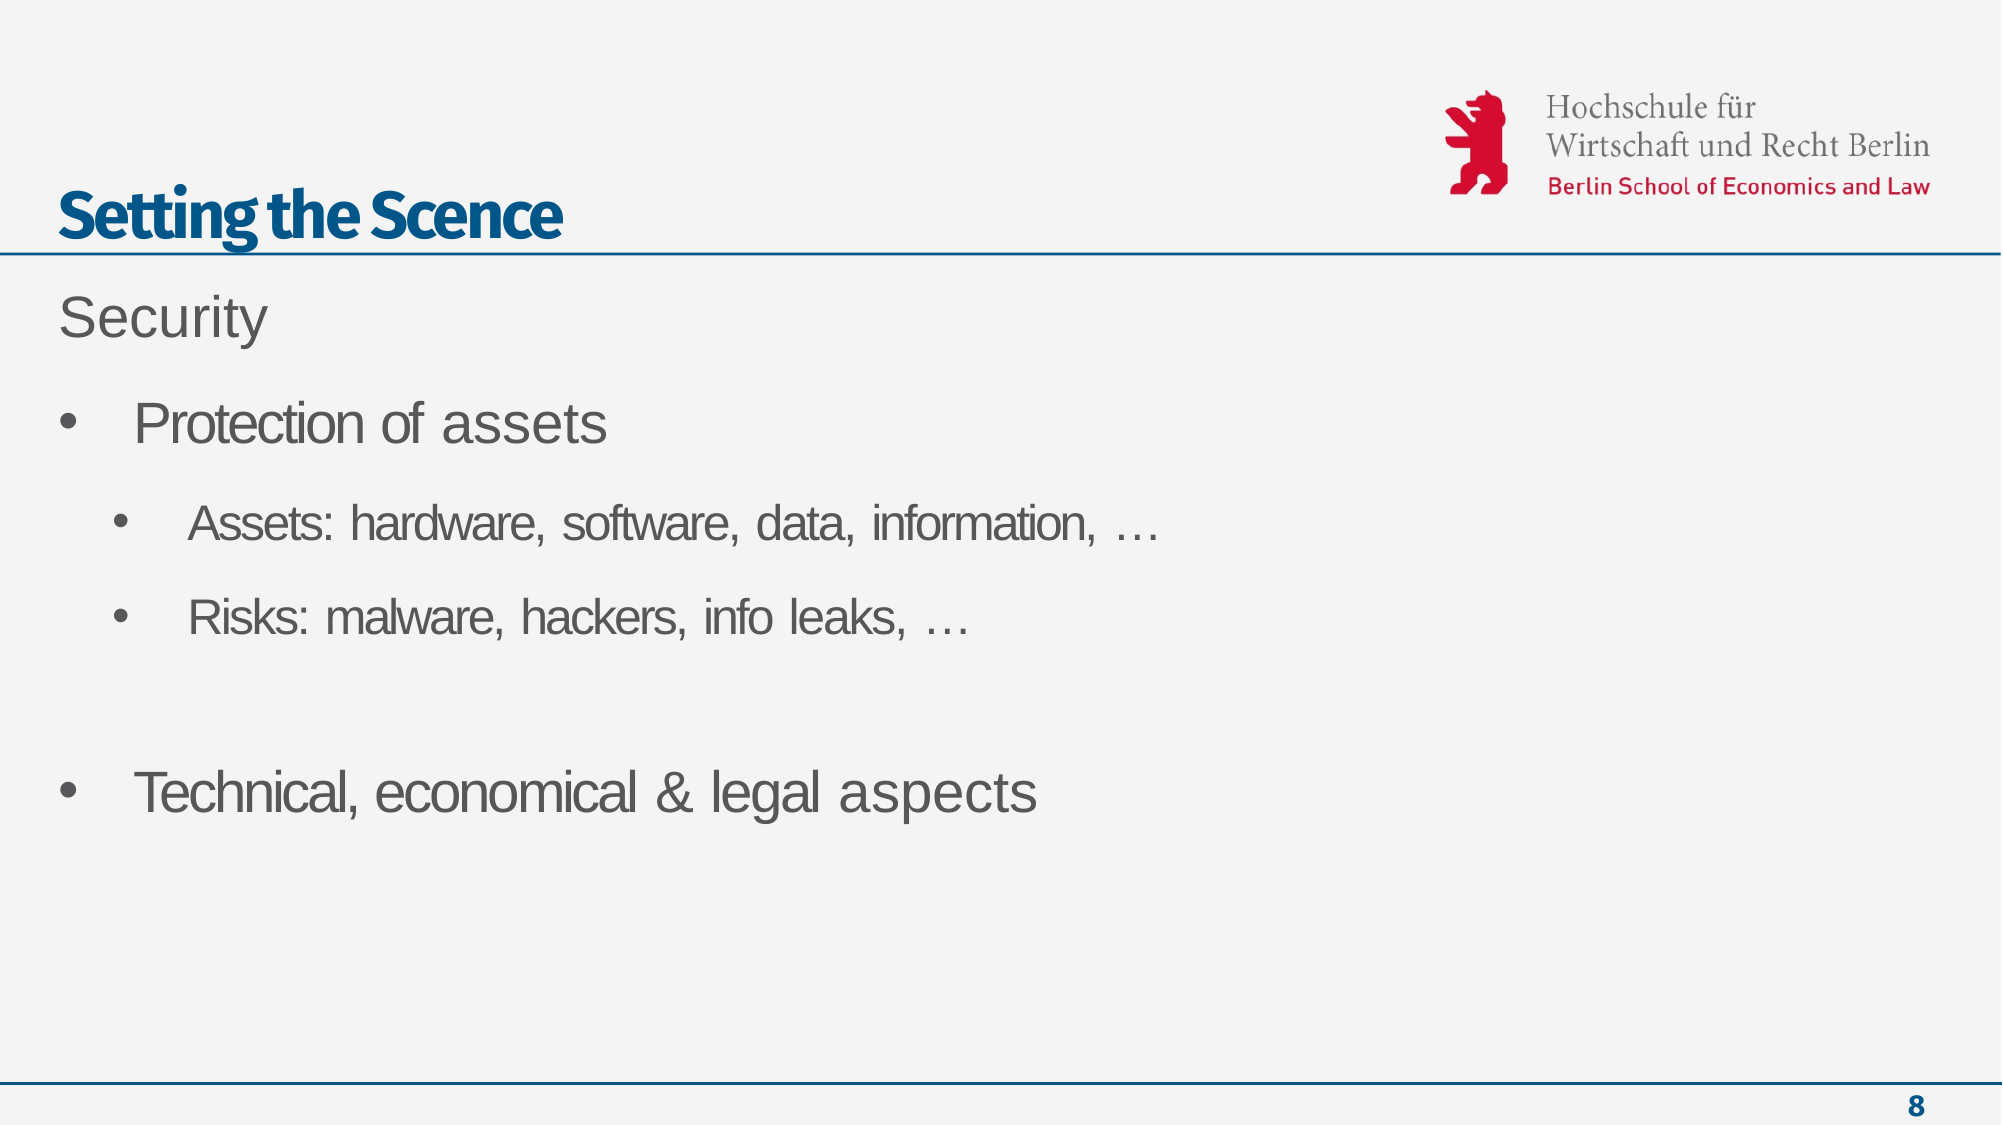

# Setting the Scence
Security
Protection of assets
Assets: hardware, software, data, information, …
Risks: malware, hackers, info leaks, …

Technical, economical & legal aspects
8